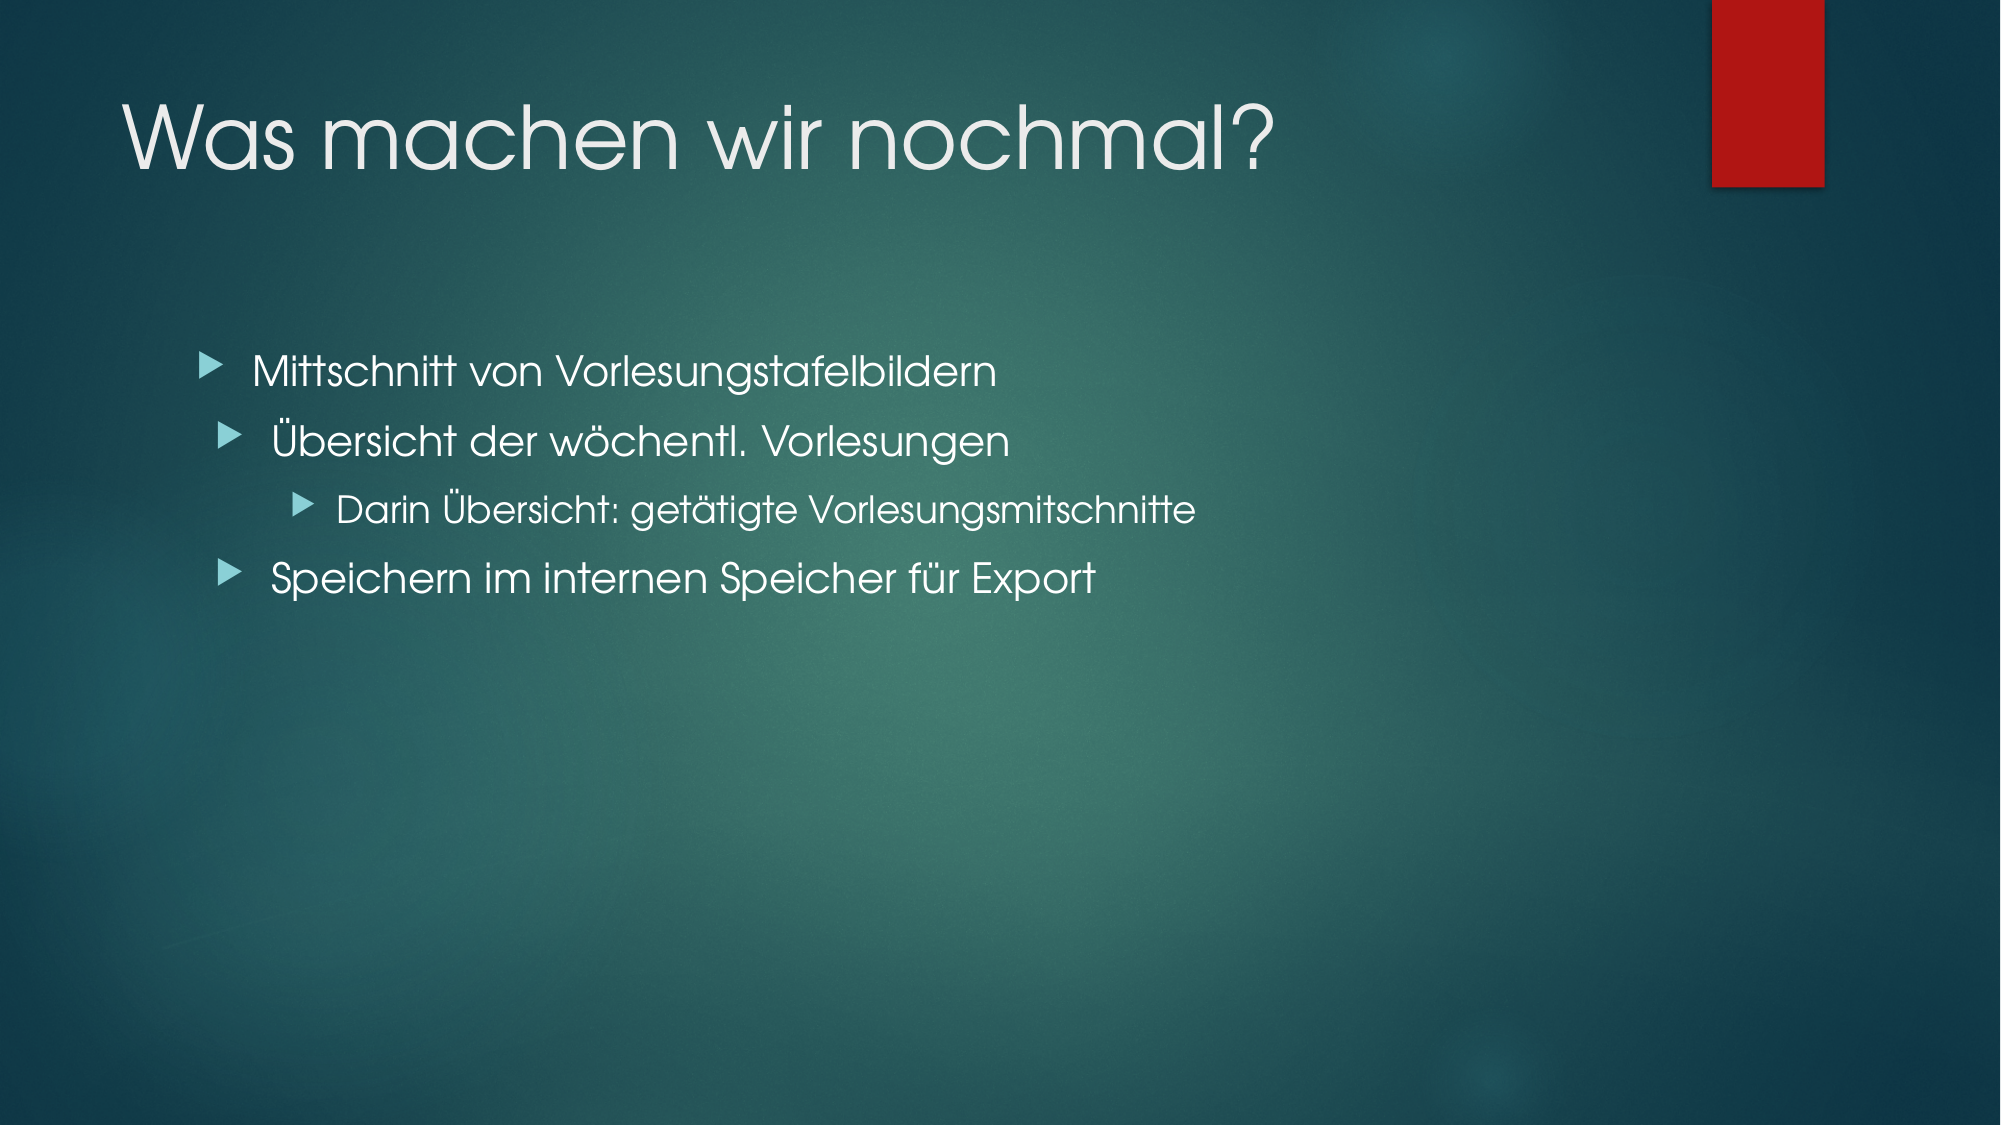

# Was machen wir nochmal?
Mittschnitt von Vorlesungstafelbildern
Übersicht der wöchentl. Vorlesungen
Darin Übersicht: getätigte Vorlesungsmitschnitte
Speichern im internen Speicher für Export